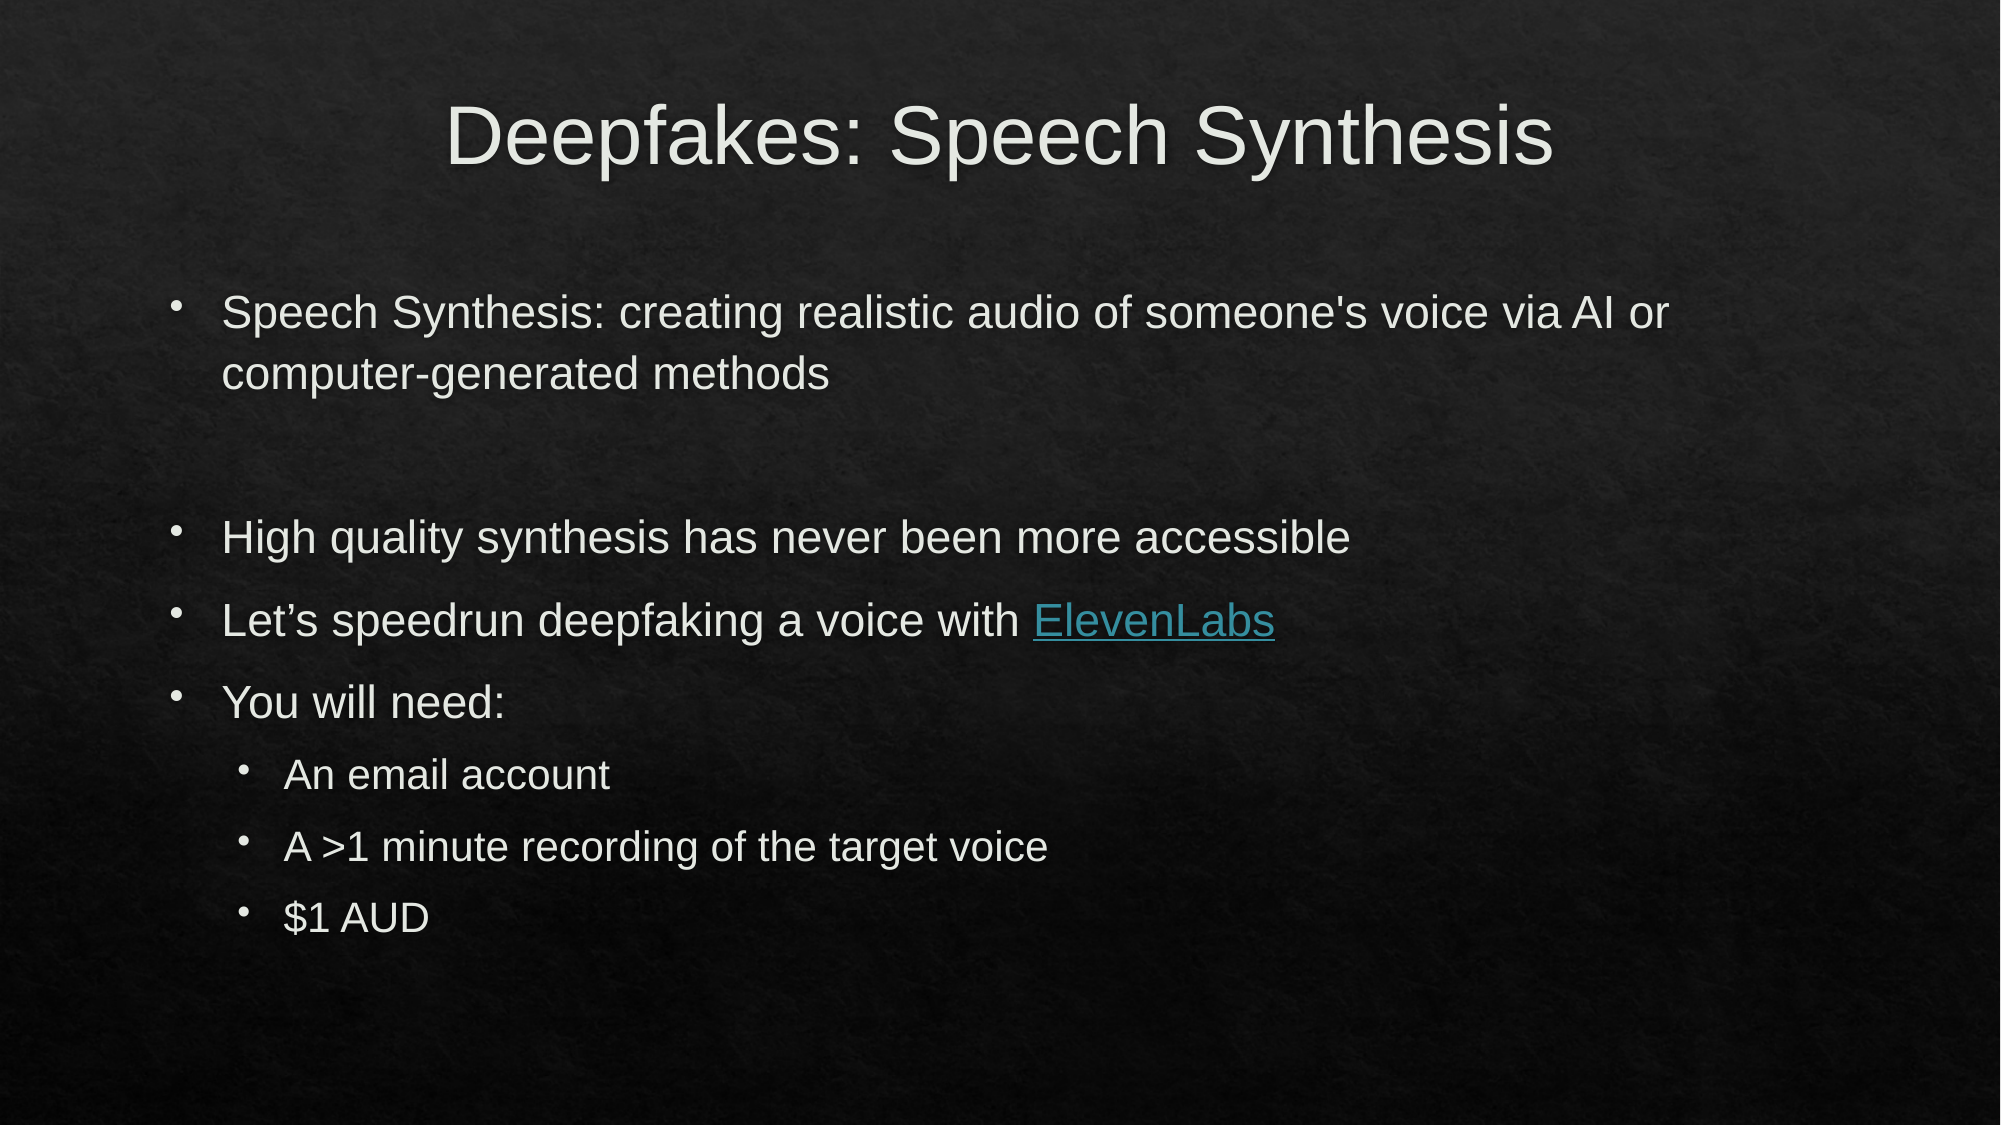

# Deepfakes: Speech Synthesis
Speech Synthesis: creating realistic audio of someone's voice via AI or computer-generated methods

High quality synthesis has never been more accessible
Let’s speedrun deepfaking a voice with ElevenLabs
You will need:
An email account
A >1 minute recording of the target voice
$1 AUD